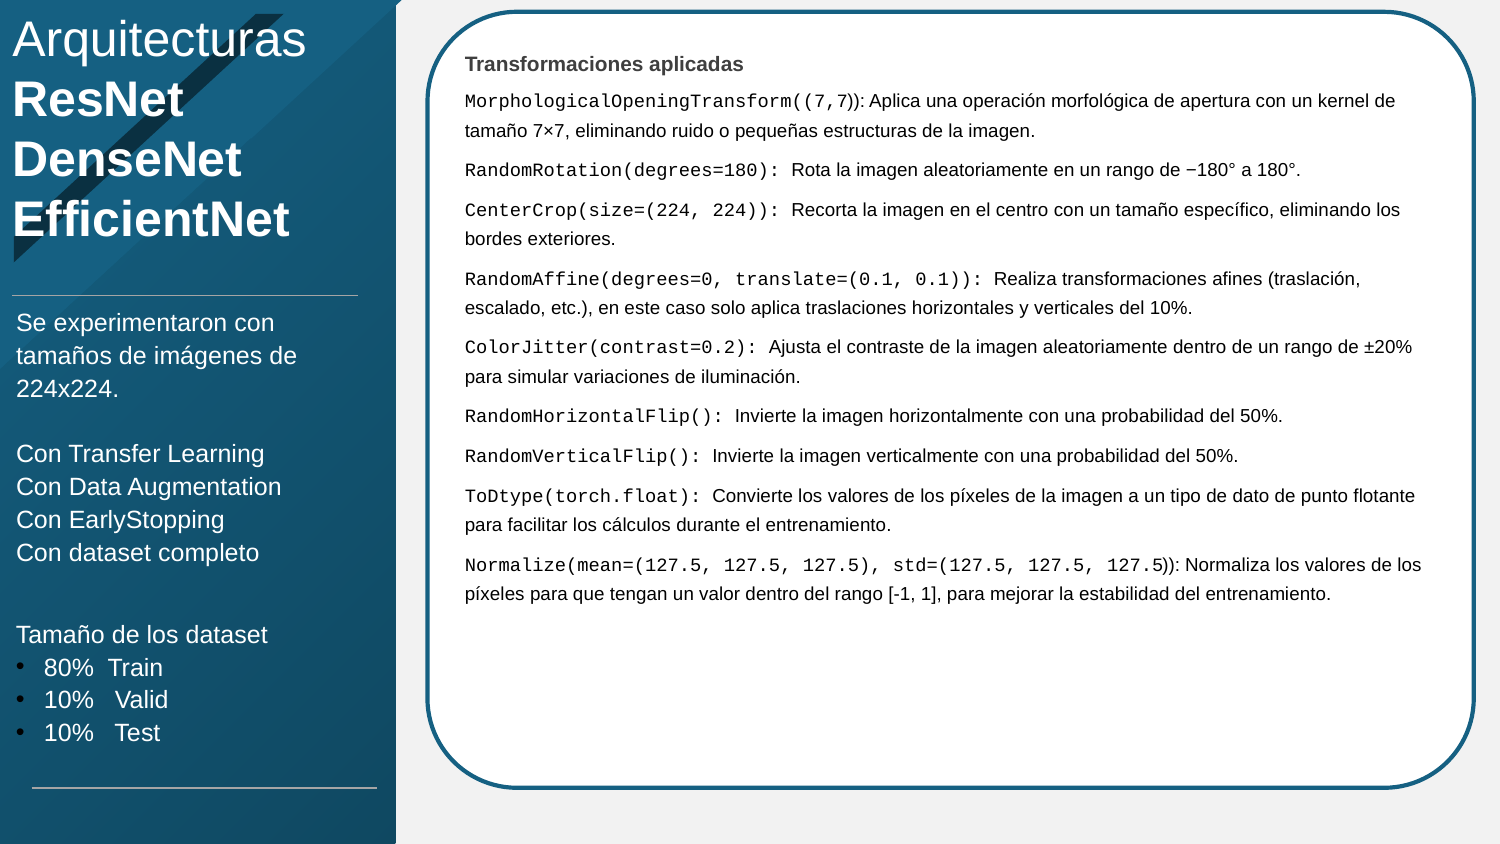

Transformaciones aplicadas
MorphologicalOpeningTransform((7,7)): Aplica una operación morfológica de apertura con un kernel de tamaño 7×7, eliminando ruido o pequeñas estructuras de la imagen.
RandomRotation(degrees=180): Rota la imagen aleatoriamente en un rango de −180° a 180°.
CenterCrop(size=(224, 224)): Recorta la imagen en el centro con un tamaño específico, eliminando los bordes exteriores.
RandomAffine(degrees=0, translate=(0.1, 0.1)): Realiza transformaciones afines (traslación, escalado, etc.), en este caso solo aplica traslaciones horizontales y verticales del 10%.
ColorJitter(contrast=0.2): Ajusta el contraste de la imagen aleatoriamente dentro de un rango de ±20% para simular variaciones de iluminación.
RandomHorizontalFlip(): Invierte la imagen horizontalmente con una probabilidad del 50%.
RandomVerticalFlip(): Invierte la imagen verticalmente con una probabilidad del 50%.
ToDtype(torch.float): Convierte los valores de los píxeles de la imagen a un tipo de dato de punto flotante para facilitar los cálculos durante el entrenamiento.
Normalize(mean=(127.5, 127.5, 127.5), std=(127.5, 127.5, 127.5)): Normaliza los valores de los píxeles para que tengan un valor dentro del rango [-1, 1], para mejorar la estabilidad del entrenamiento.
Arquitecturas
ResNet
DenseNet
EfficientNet

Se experimentaron con tamaños de imágenes de 224x224.

Con Transfer Learning
Con Data Augmentation
Con EarlyStopping
Con dataset completo

Tamaño de los dataset
80%  Train
10%   Valid
10%   Test